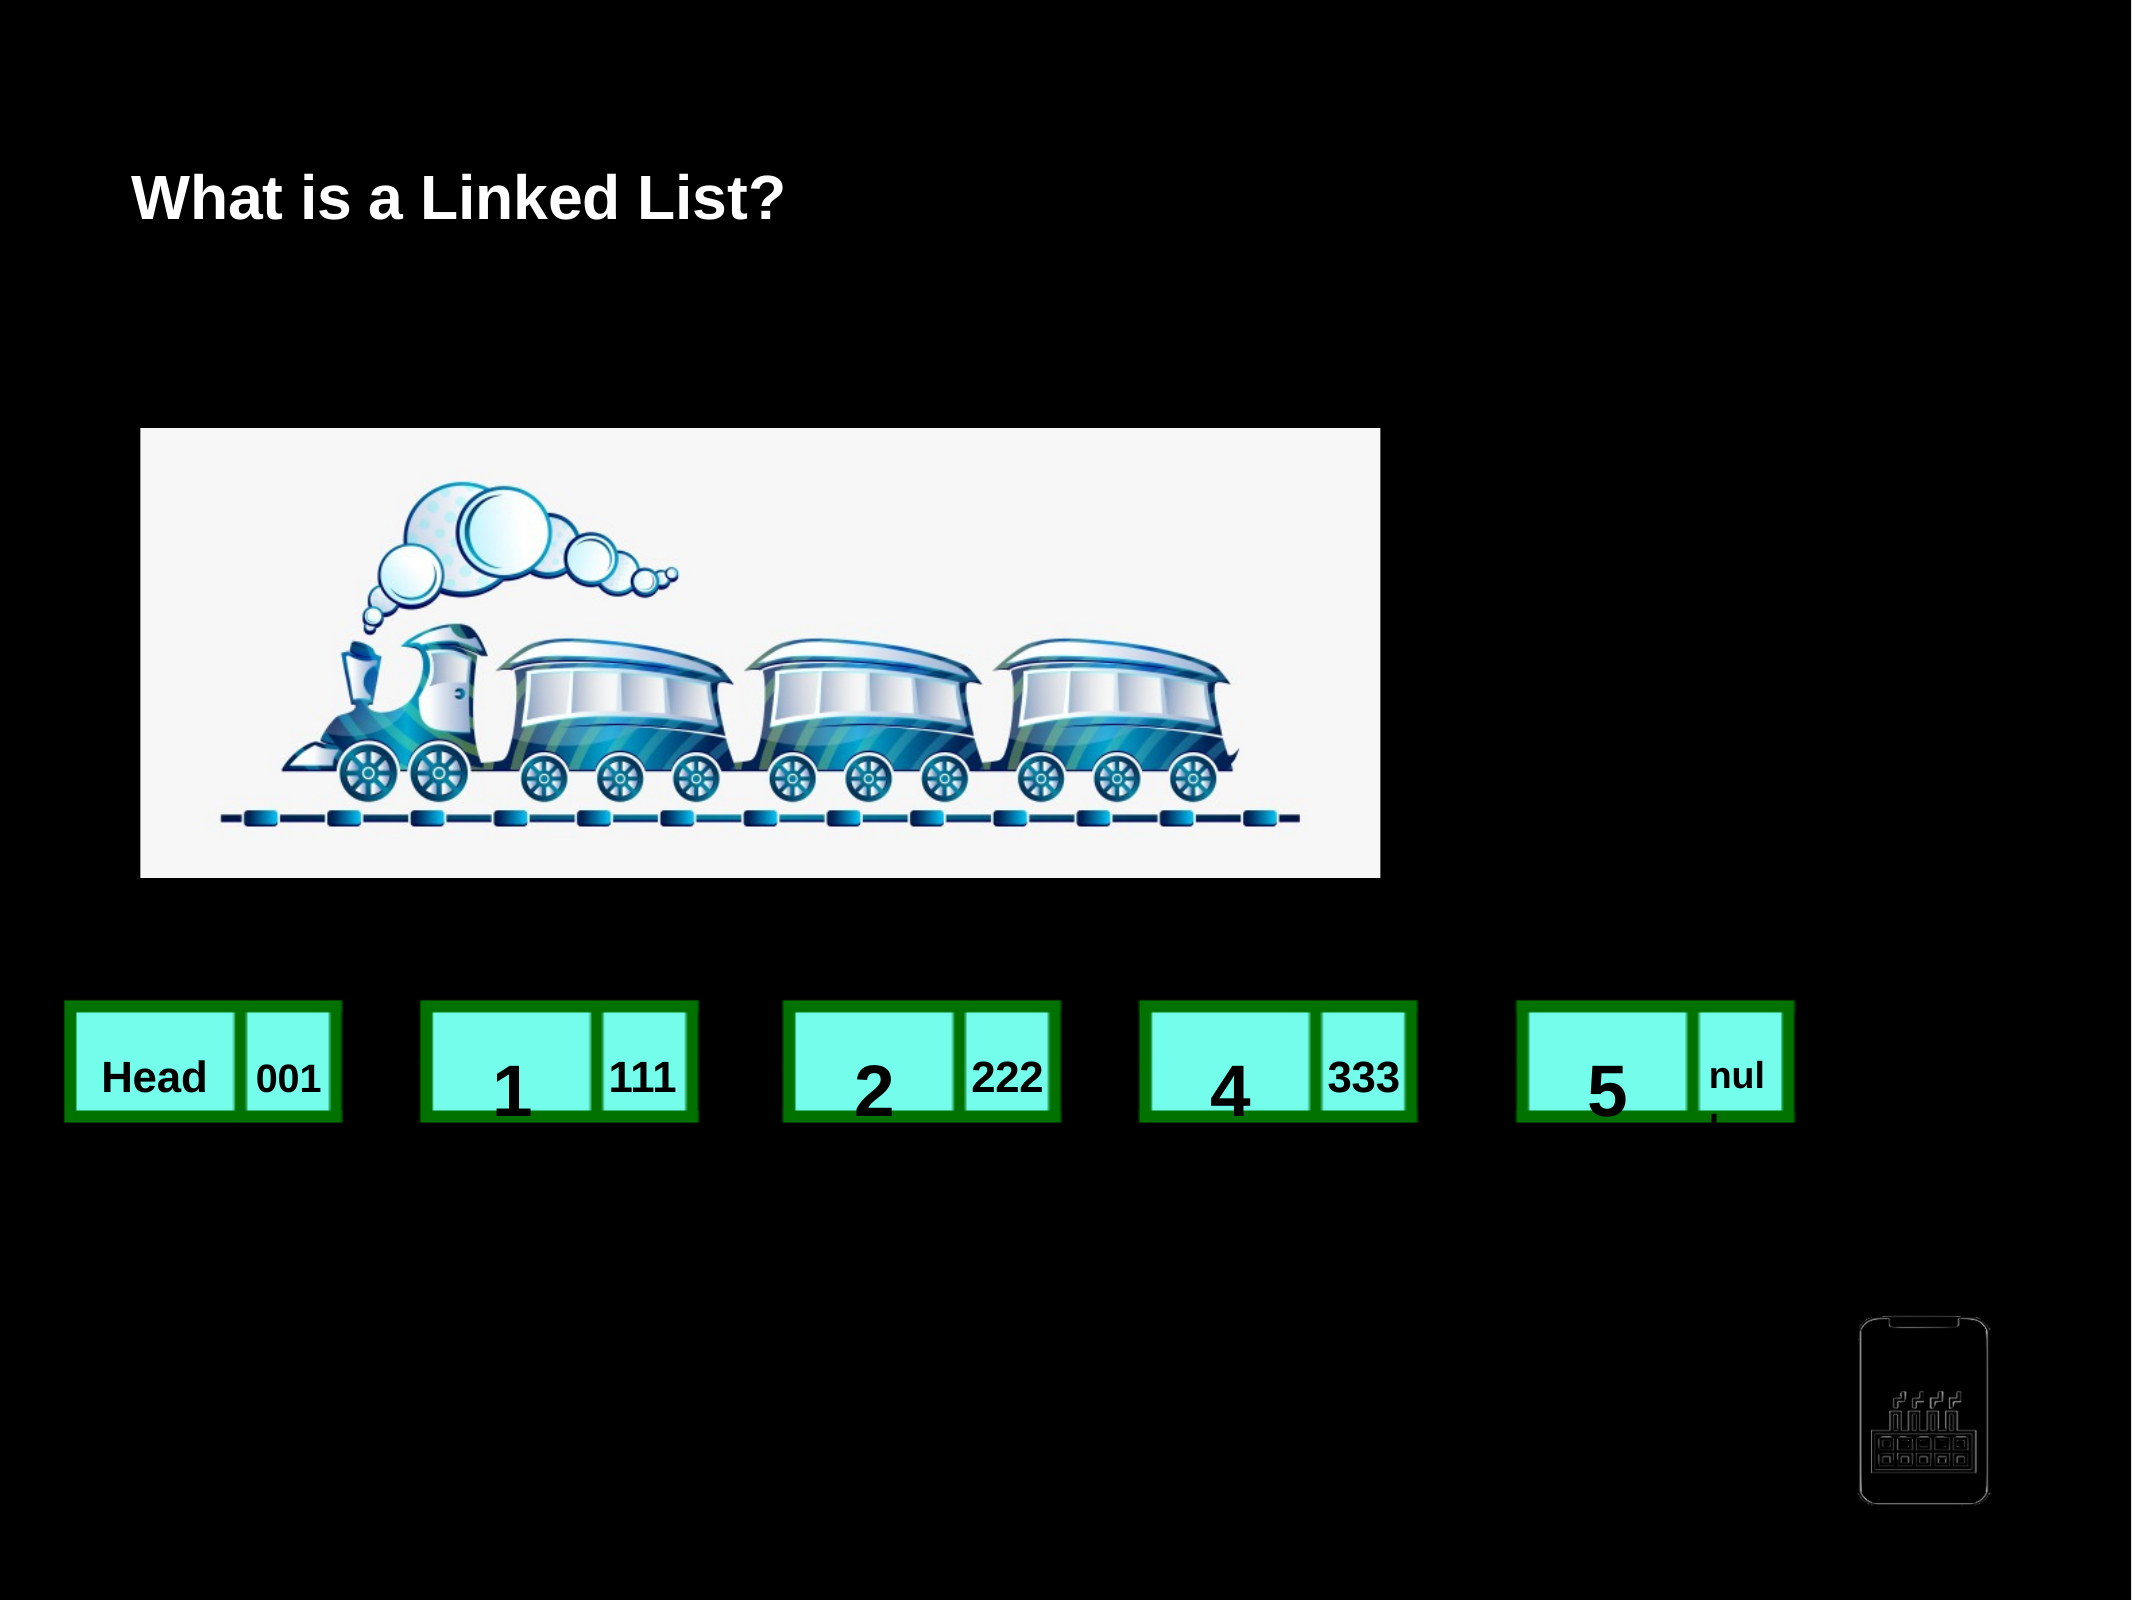

What is a Linked List?
 Linked List is a form of a sequential collection and It does not have to be in order. A Linked list is made up of independent nodes that may contain any type of data and each node has a reference to the next node in the link.

1
2
4
5
Tail
Head
111
222
333
null
001
001
111
222
333

Nodes
Pointers
AppMillers
www.appmillers.com